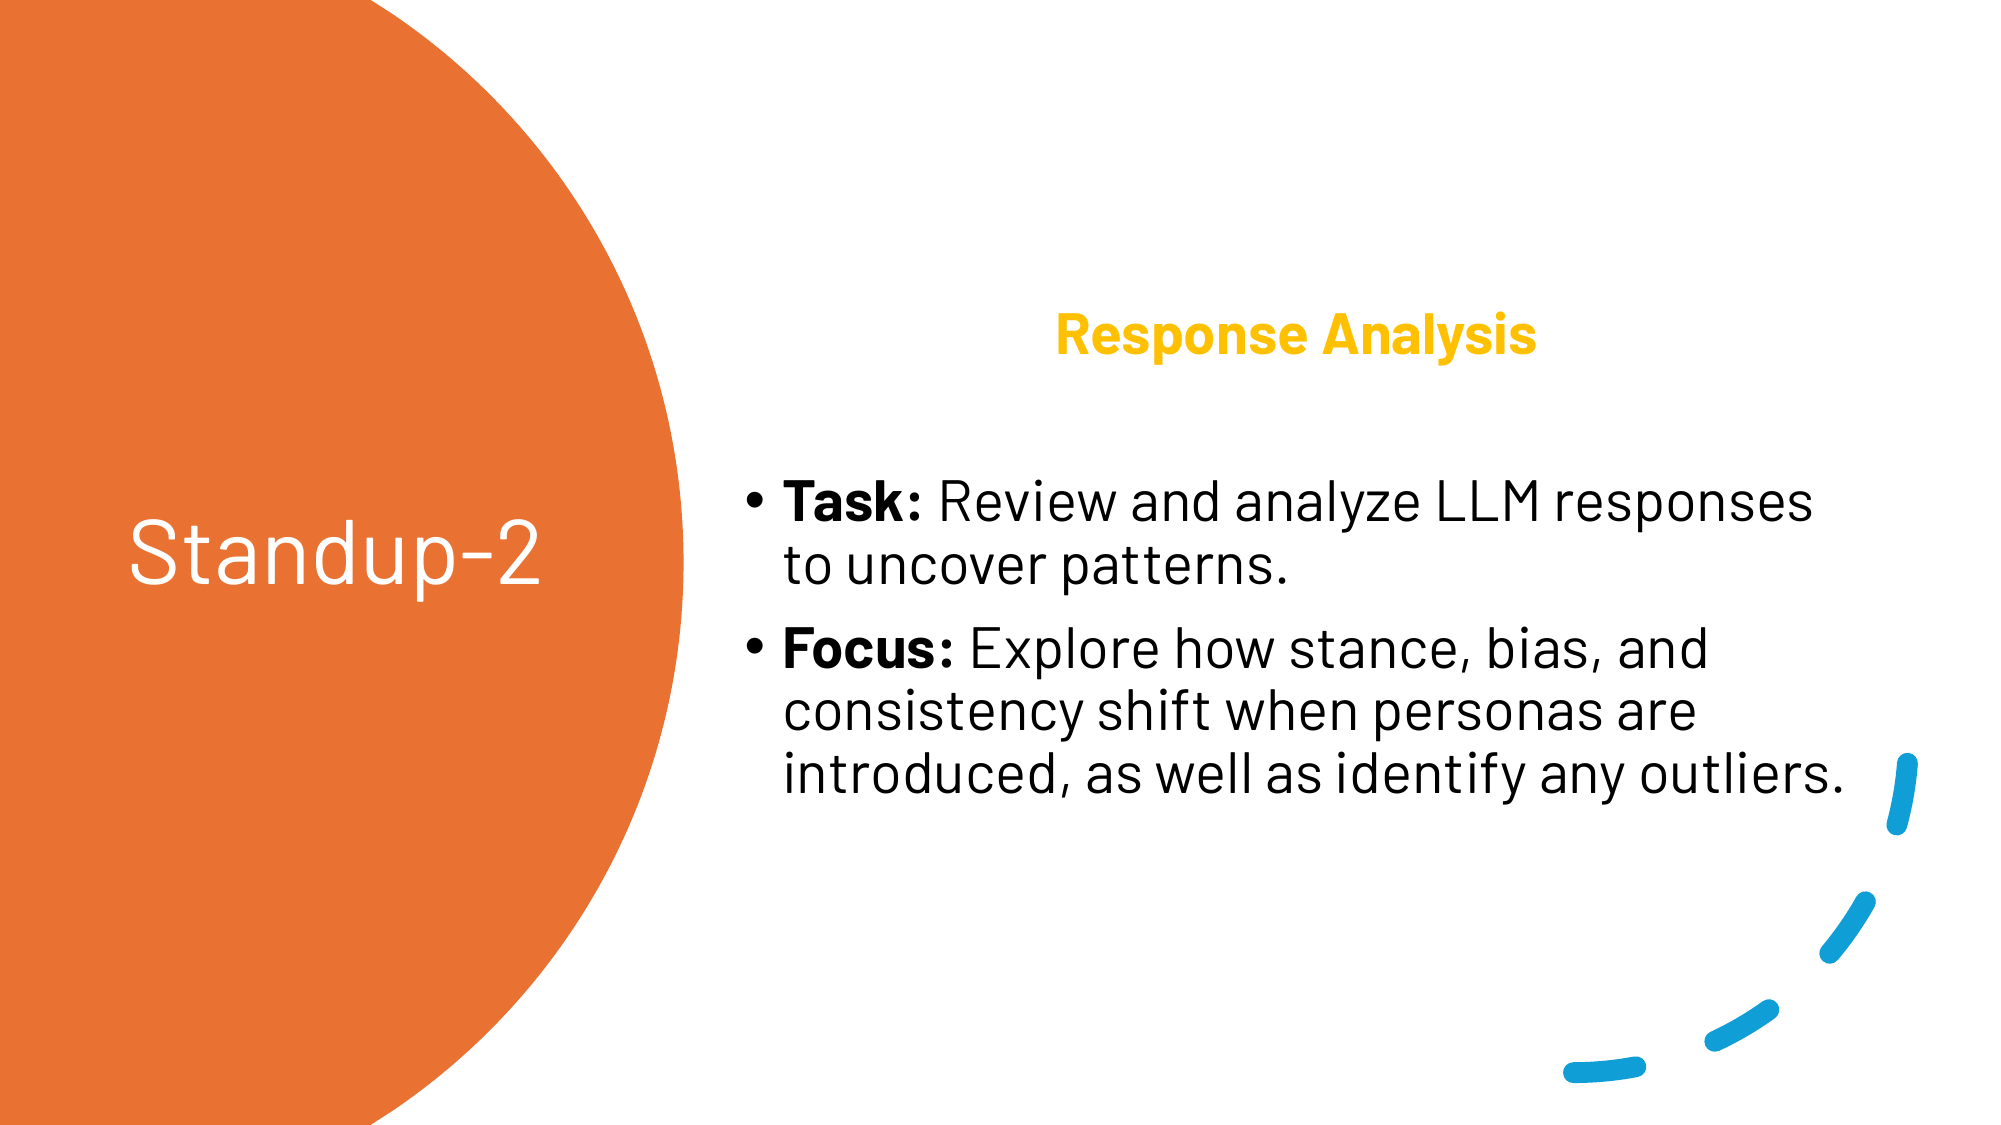

Response Analysis

Task: Review and analyze LLM responses to uncover patterns.
Focus: Explore how stance, bias, and consistency shift when personas are introduced, as well as identify any outliers.
# Standup-2

9